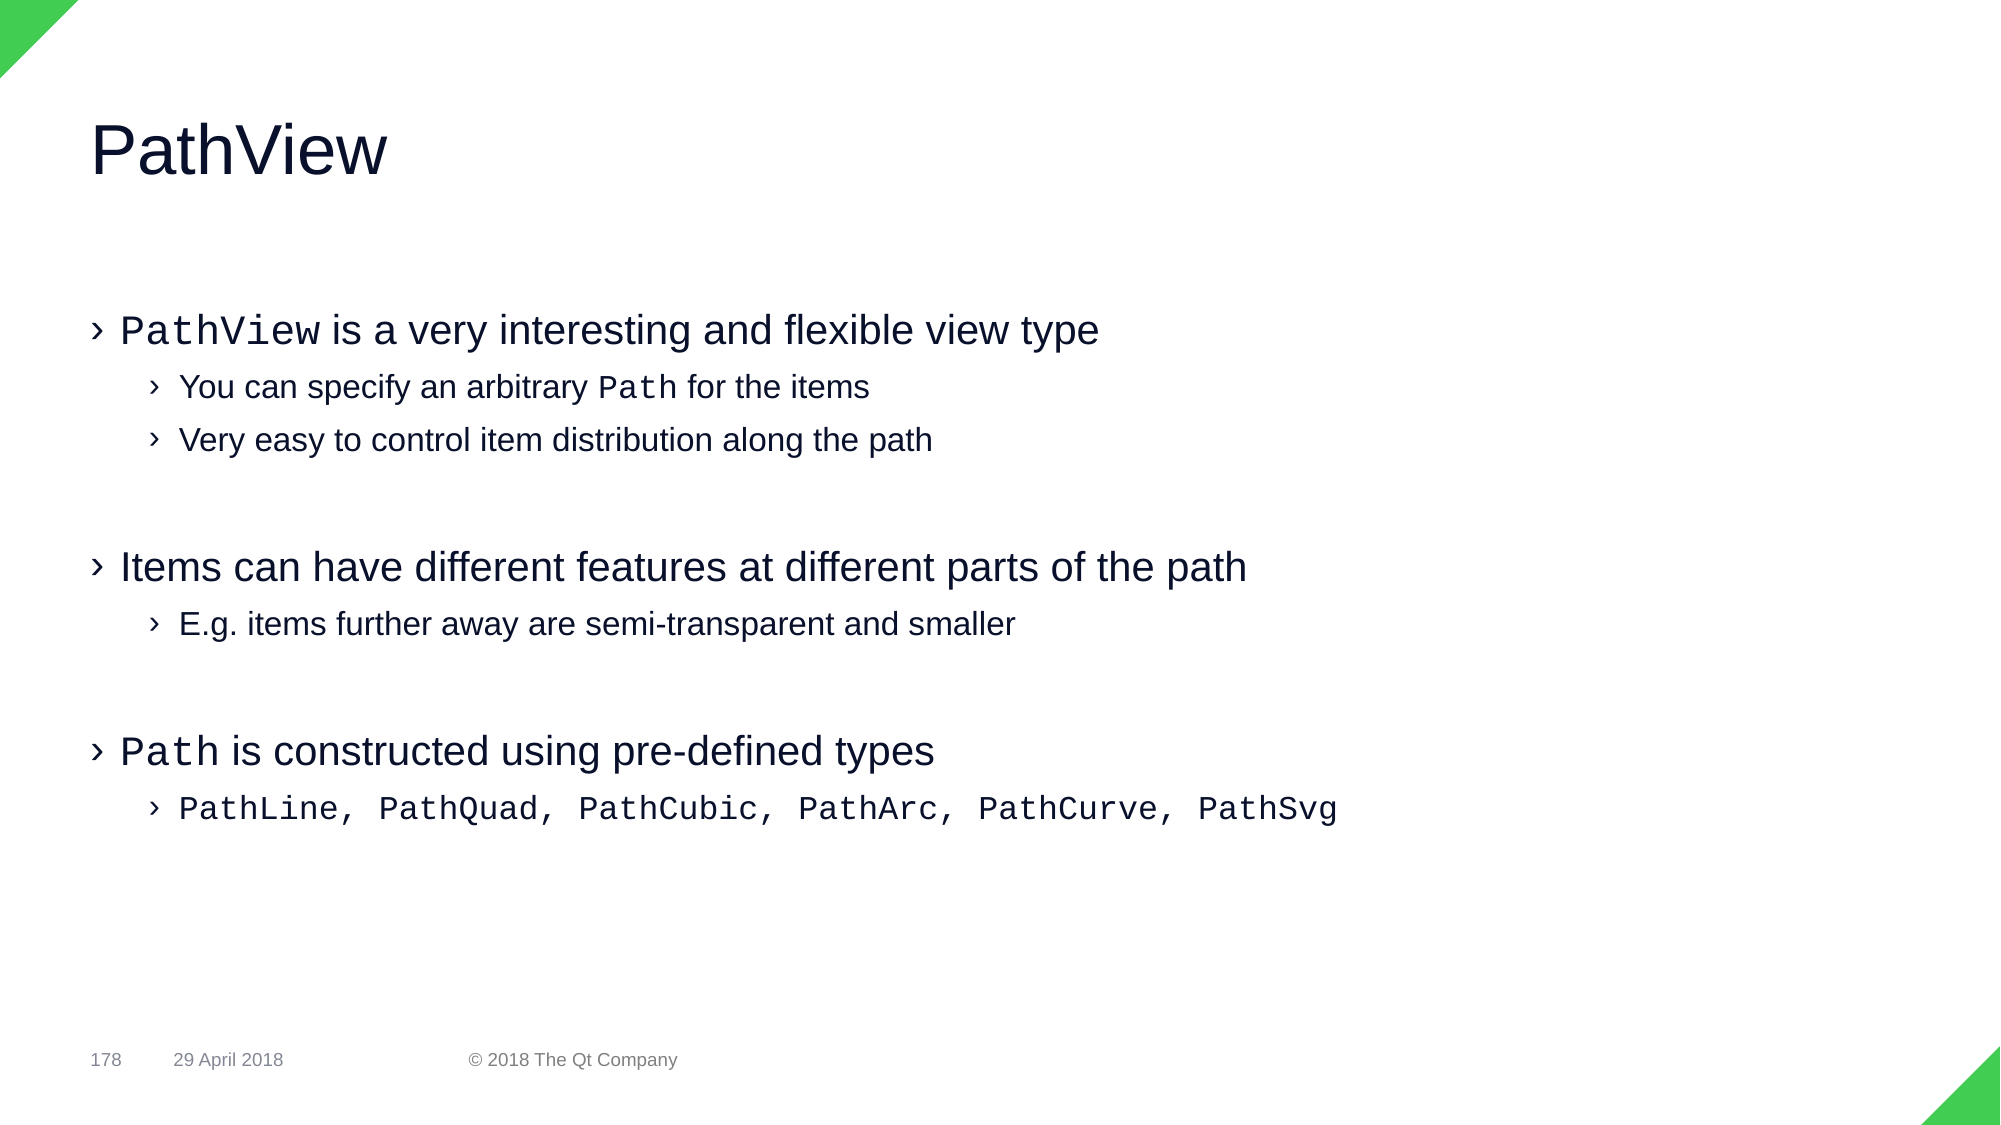

# PathView
PathView is a very interesting and flexible view type
You can specify an arbitrary Path for the items
Very easy to control item distribution along the path

Items can have different features at different parts of the path
E.g. items further away are semi-transparent and smaller

Path is constructed using pre-defined types
PathLine, PathQuad, PathCubic, PathArc, PathCurve, PathSvg

178
© 2018 The Qt Company
29 April 2018